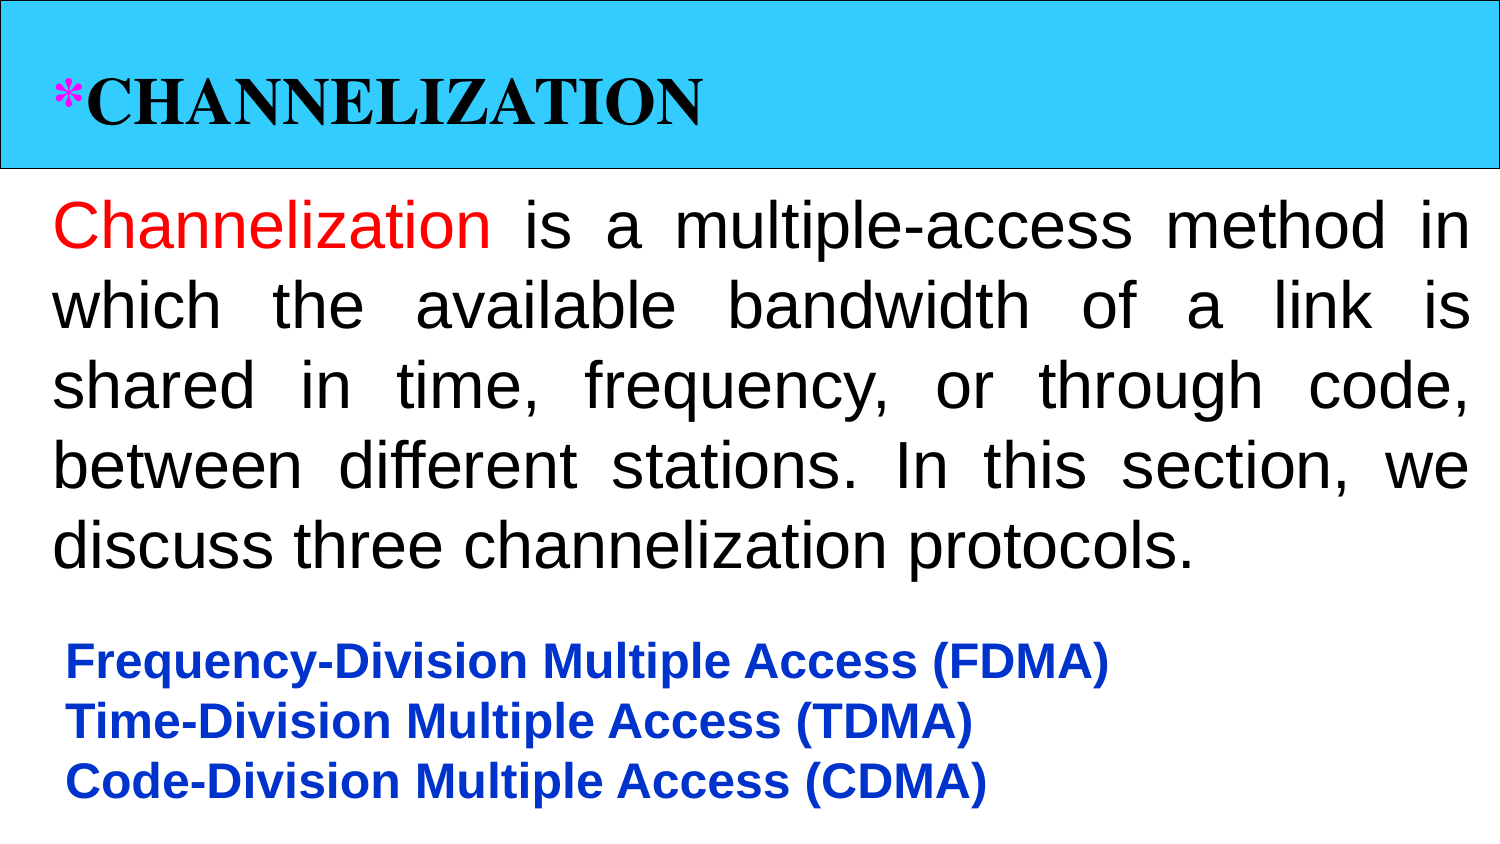

*CHANNELIZATION
Channelization is a multiple-access method in which the available bandwidth of a link is shared in time, frequency, or through code, between different stations. In this section, we discuss three channelization protocols.
Frequency-Division Multiple Access (FDMA)
Time-Division Multiple Access (TDMA)
Code-Division Multiple Access (CDMA)